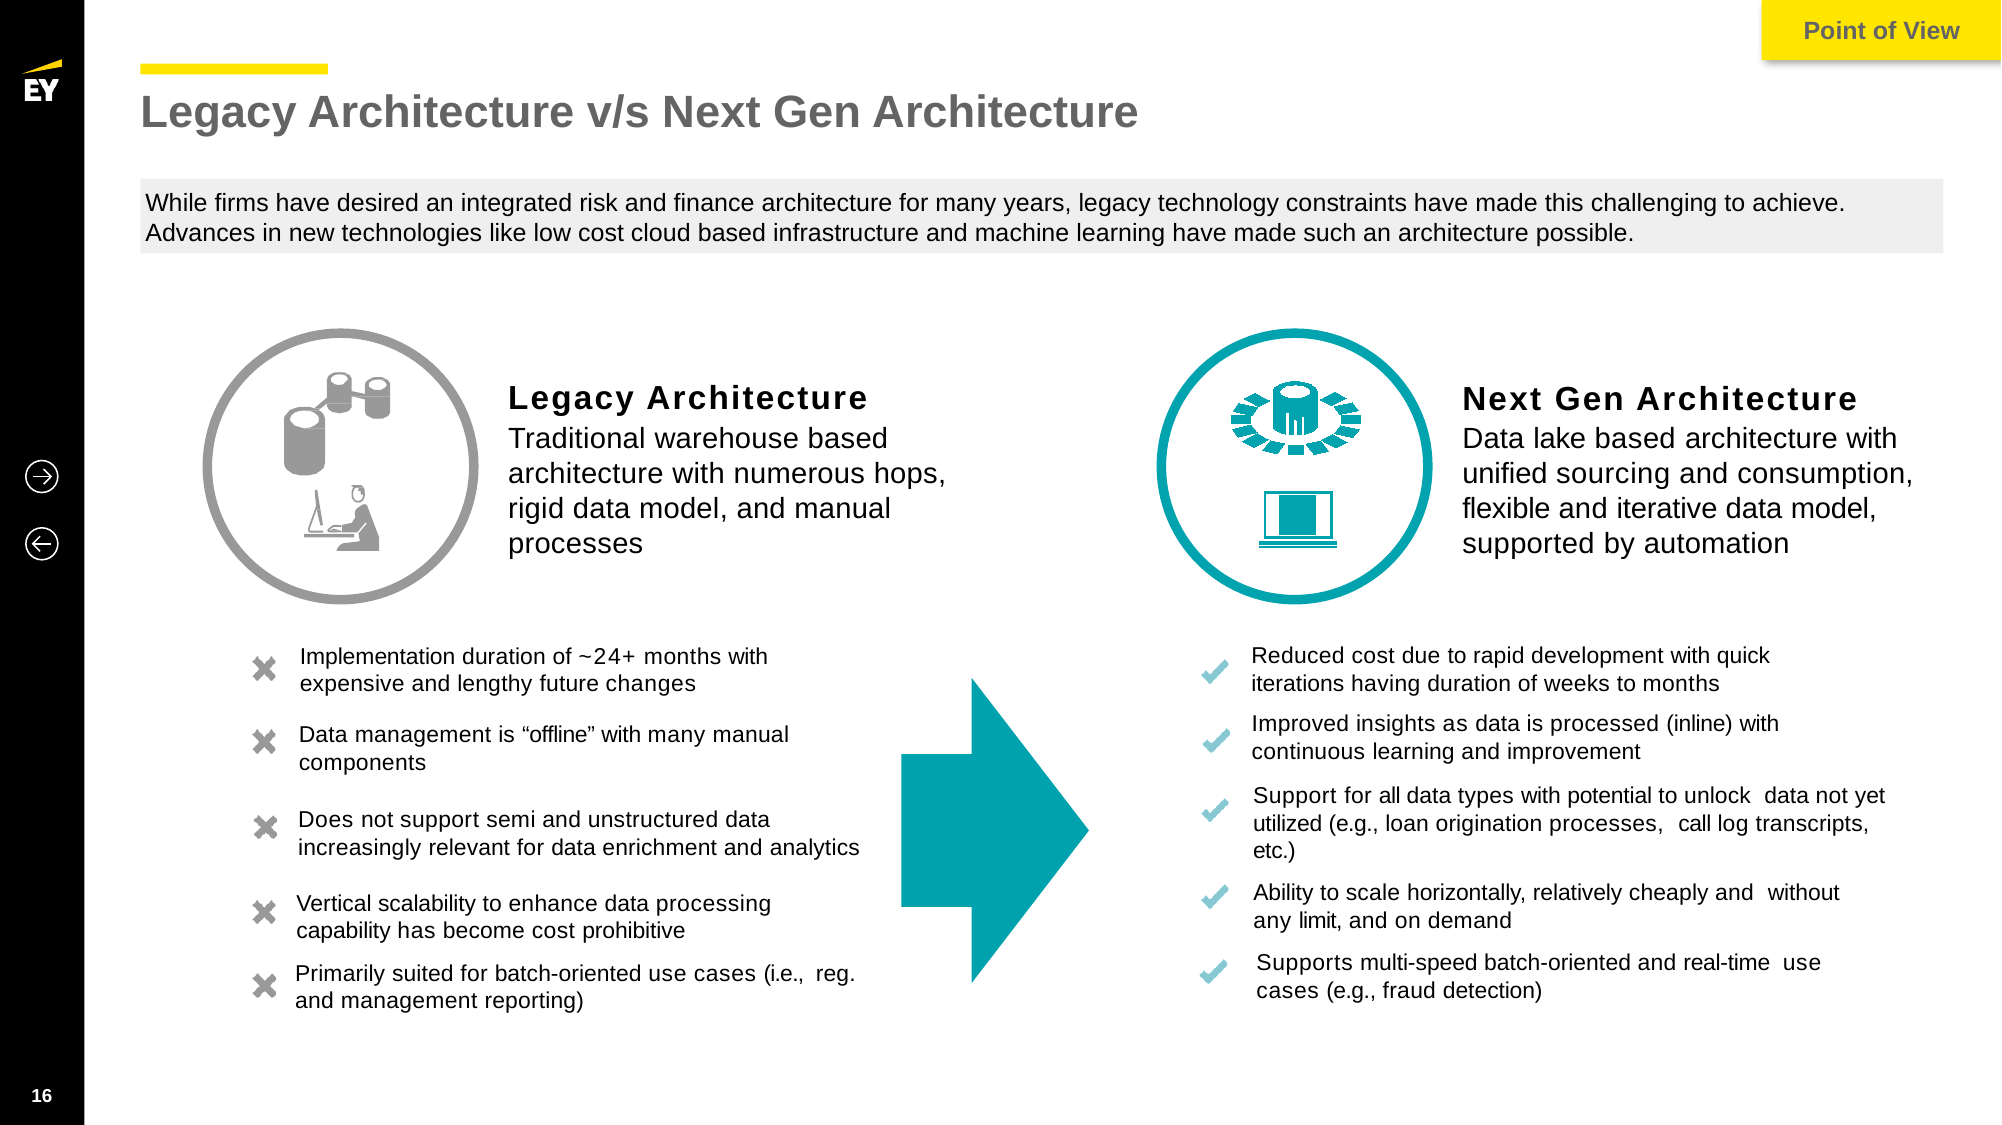

Point of View
# Legacy Architecture v/s Next Gen Architecture
While firms have desired an integrated risk and finance architecture for many years, legacy technology constraints have made this challenging to achieve. Advances in new technologies like low cost cloud based infrastructure and machine learning have made such an architecture possible.

Next Gen Architecture
Data lake based architecture with  unified sourcing and consumption,  flexible and iterative data model,  supported by automation
Legacy Architecture
Traditional warehouse based  architecture with numerous hops,  rigid data model, and manual  processes

Reduced cost due to rapid development with quick
iterations having duration of weeks to months
Implementation duration of ~24+ months with
expensive and lengthy future changes

Improved insights as data is processed (inline) with
continuous learning and improvement
Data management is “offline” with many manual  components

Support for all data types with potential to unlock  data not yet utilized (e.g., loan origination processes,  call log transcripts, etc.)
Does not support semi and unstructured data  increasingly relevant for data enrichment and analytics

Ability to scale horizontally, relatively cheaply and  without any limit, and on demand
Vertical scalability to enhance data processing  capability has become cost prohibitive

Supports multi-speed batch-oriented and real-time  use cases (e.g., fraud detection)
Primarily suited for batch-oriented use cases (i.e.,  reg. and management reporting)